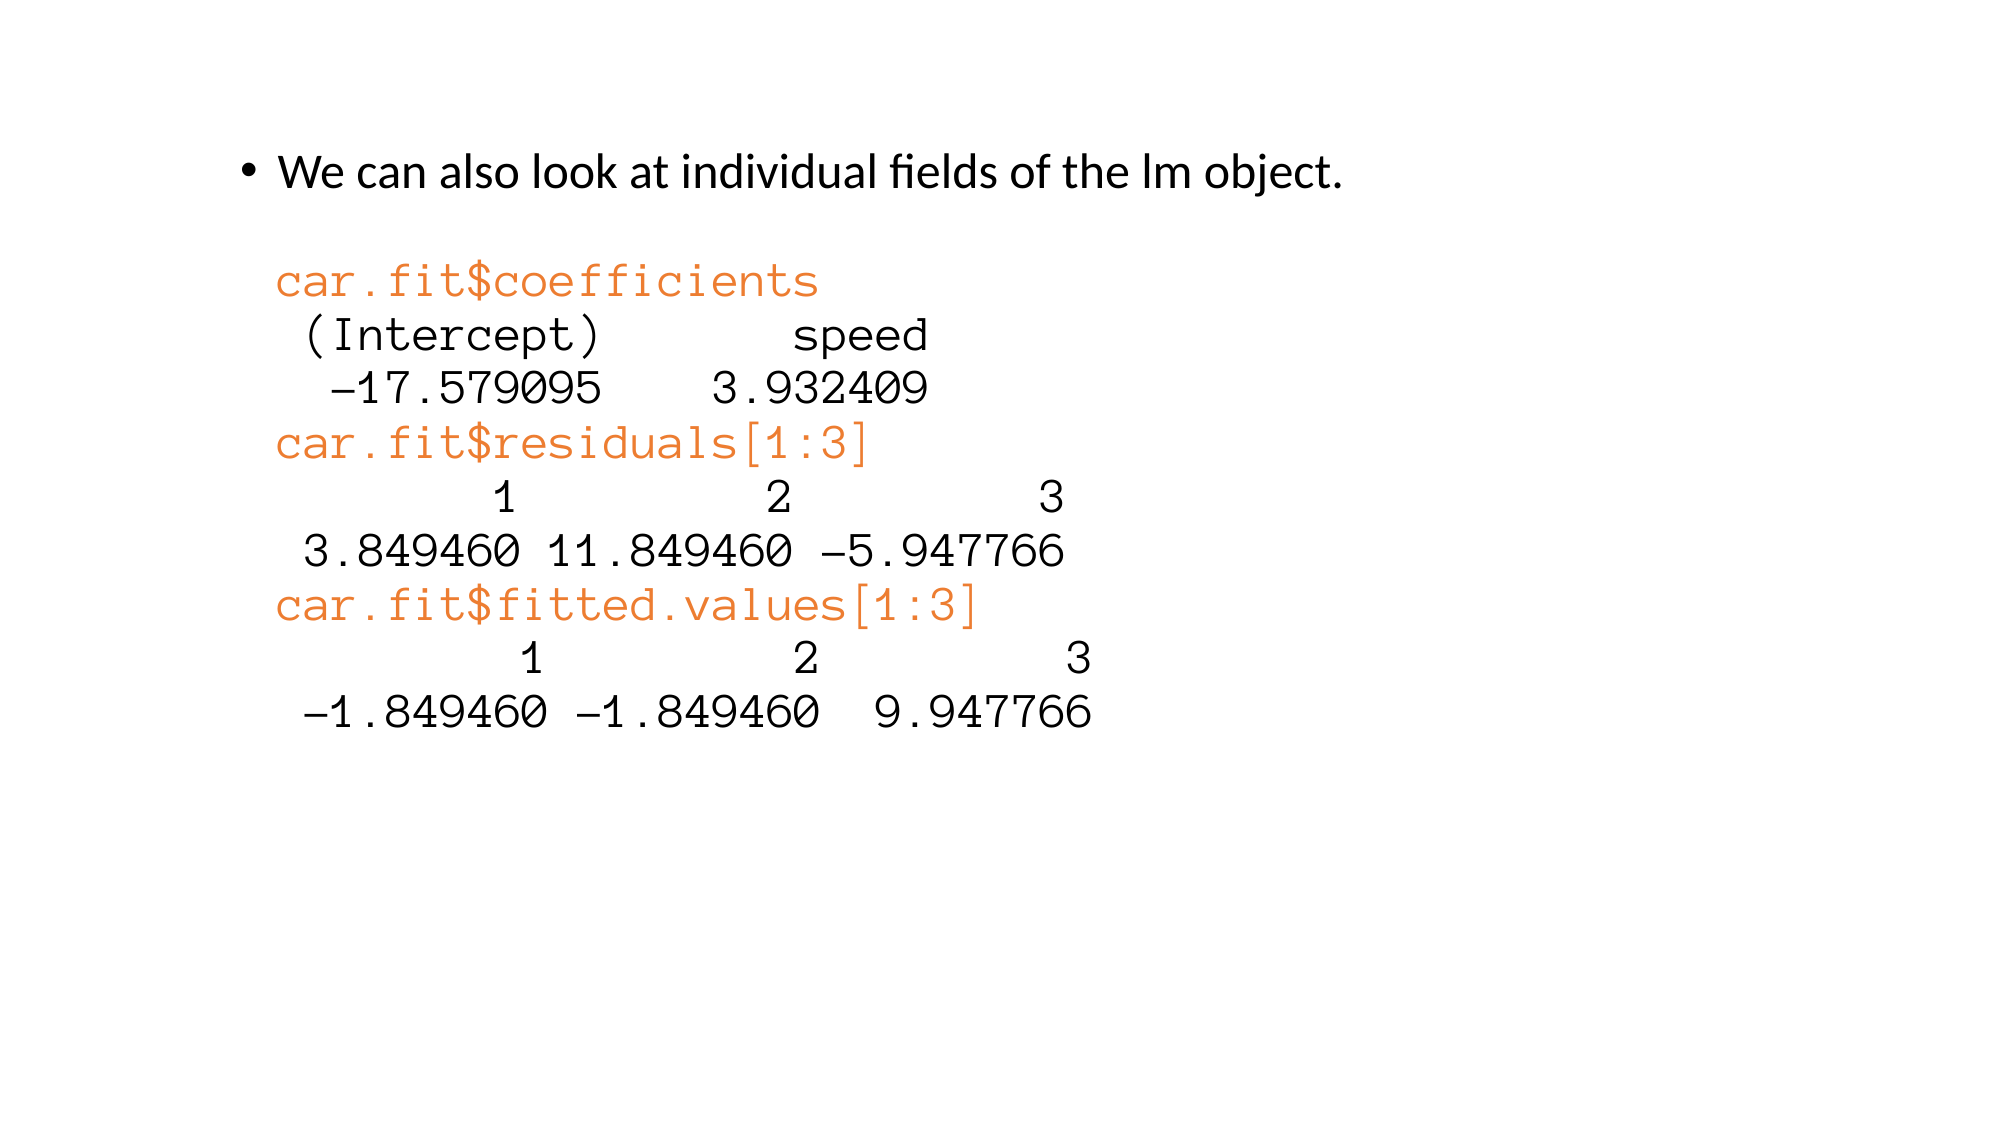

# R: Analyzing data
We can also look at individual fields of the lm object.
car.fit$coefficients
 (Intercept)       speed
  -17.579095    3.932409
car.fit$residuals[1:3]
        1         2         3
 3.849460 11.849460 -5.947766
car.fit$fitted.values[1:3]
         1         2         3
 -1.849460 -1.849460  9.947766